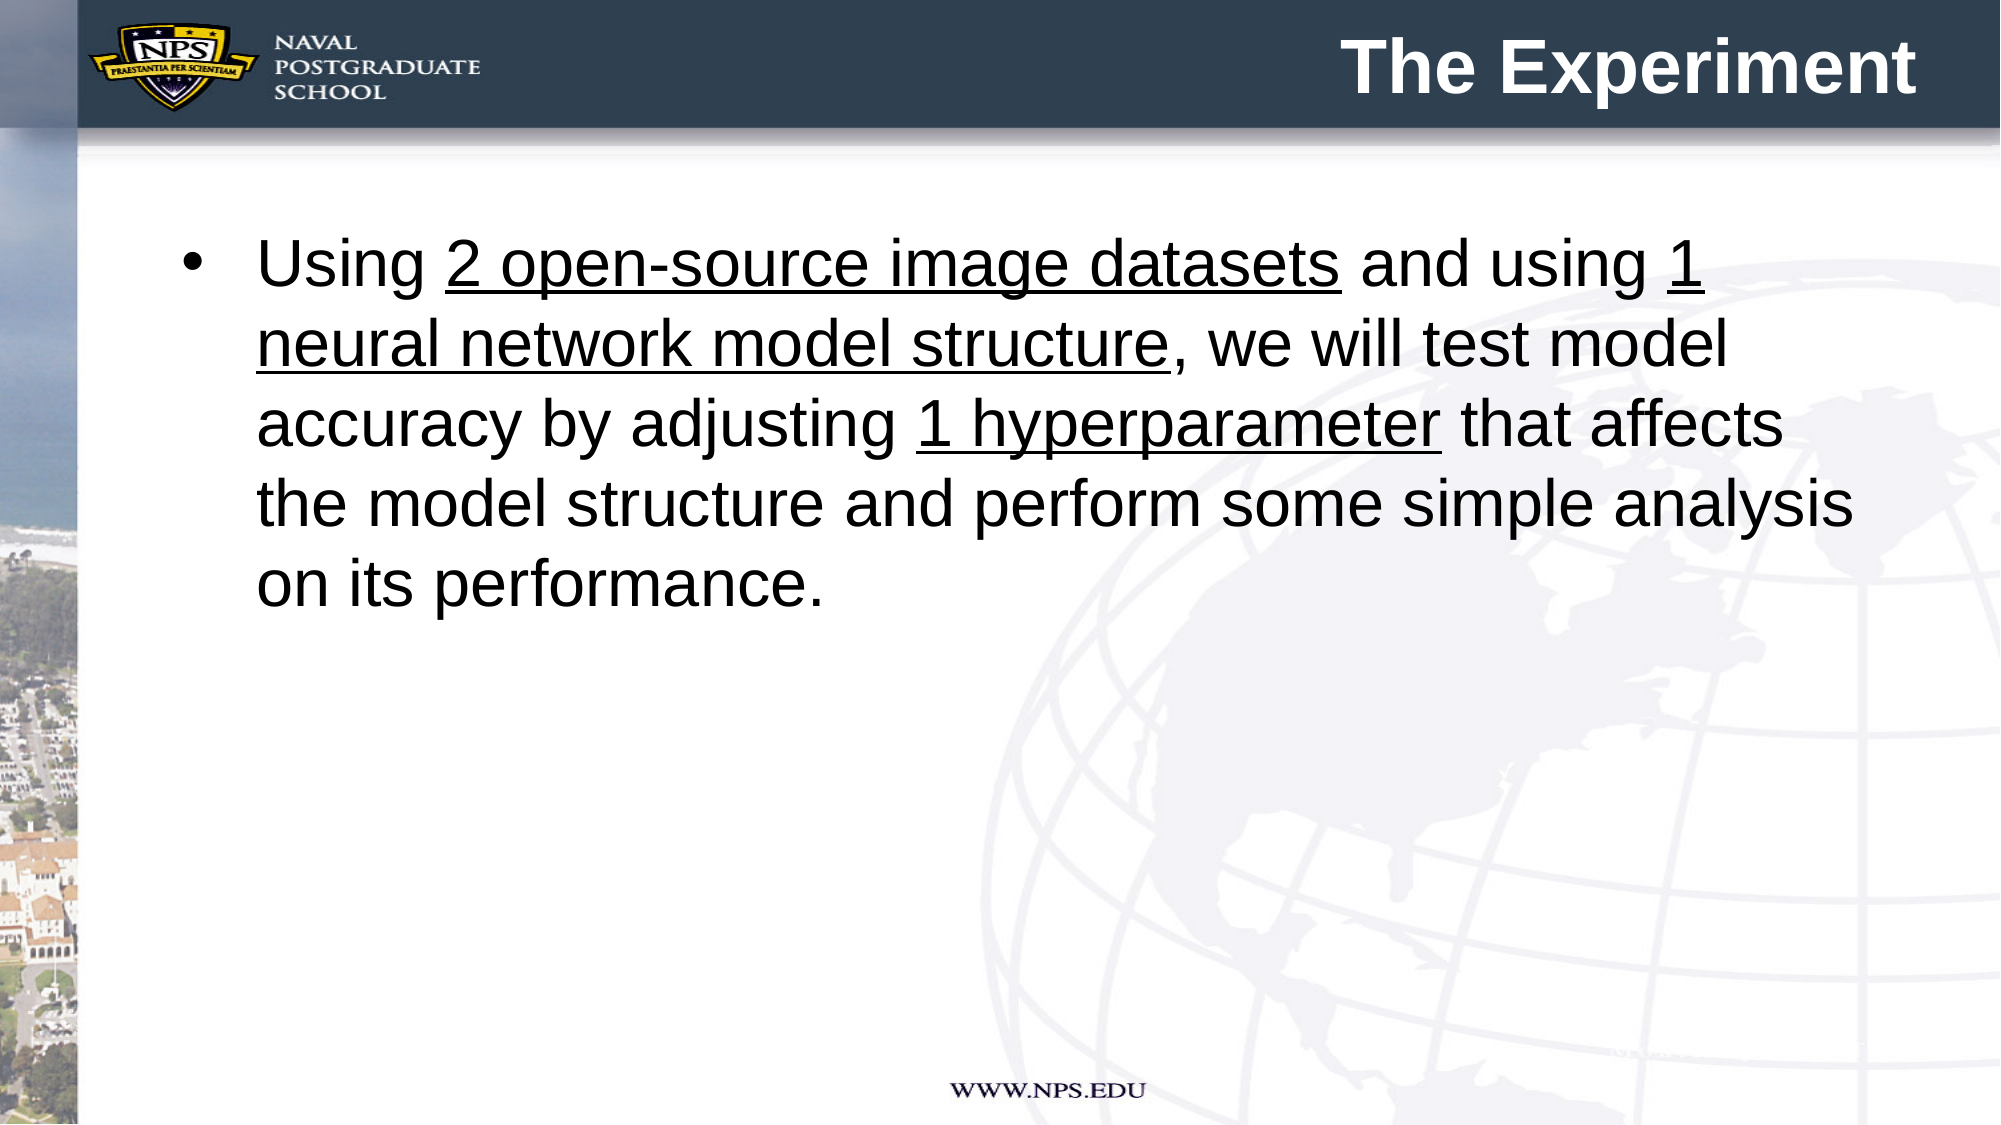

# The Experiment
Using 2 open-source image datasets and using 1 neural network model structure, we will test model accuracy by adjusting 1 hyperparameter that affects the model structure and perform some simple analysis on its performance.